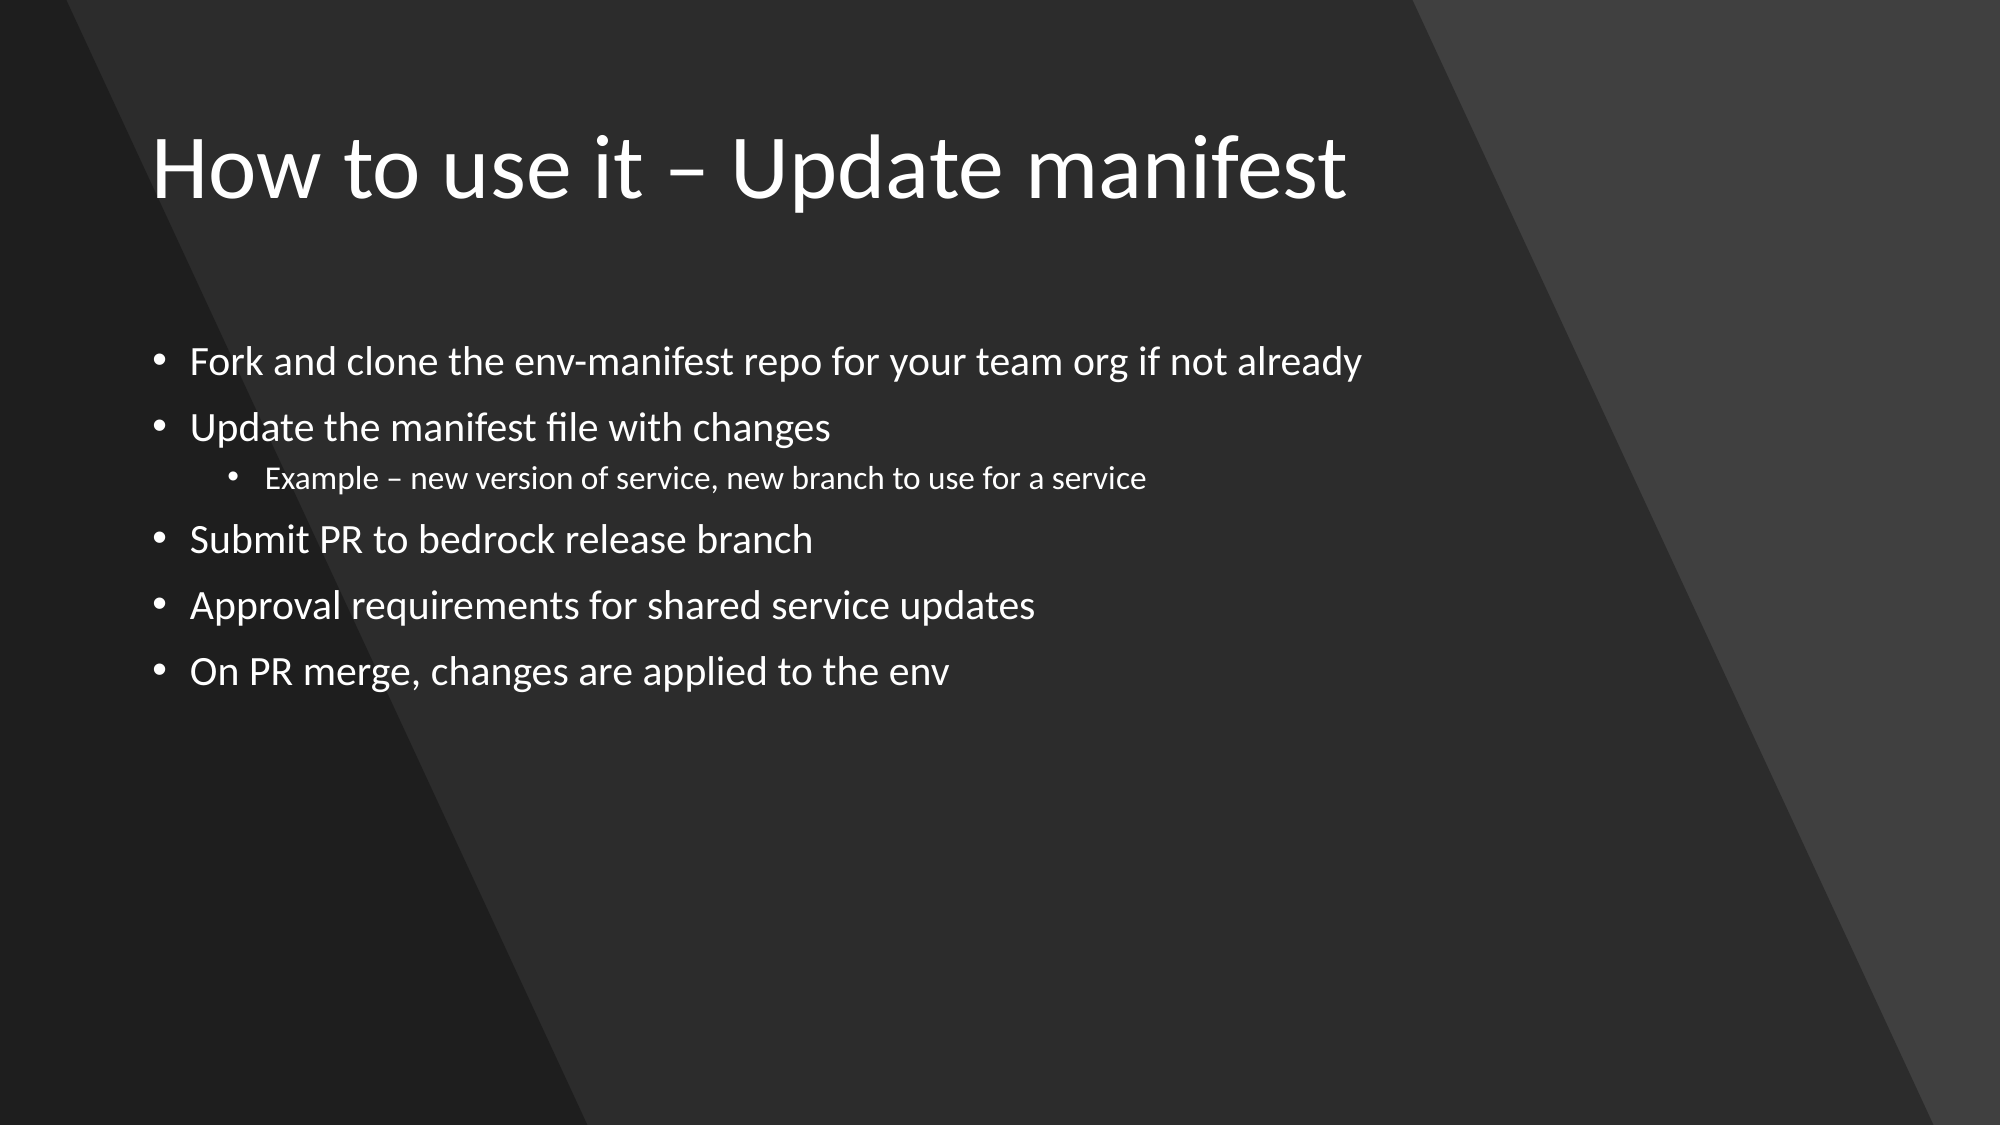

# How to use it – Update manifest
Fork and clone the env-manifest repo for your team org if not already
Update the manifest file with changes
Example – new version of service, new branch to use for a service
Submit PR to bedrock release branch
Approval requirements for shared service updates
On PR merge, changes are applied to the env